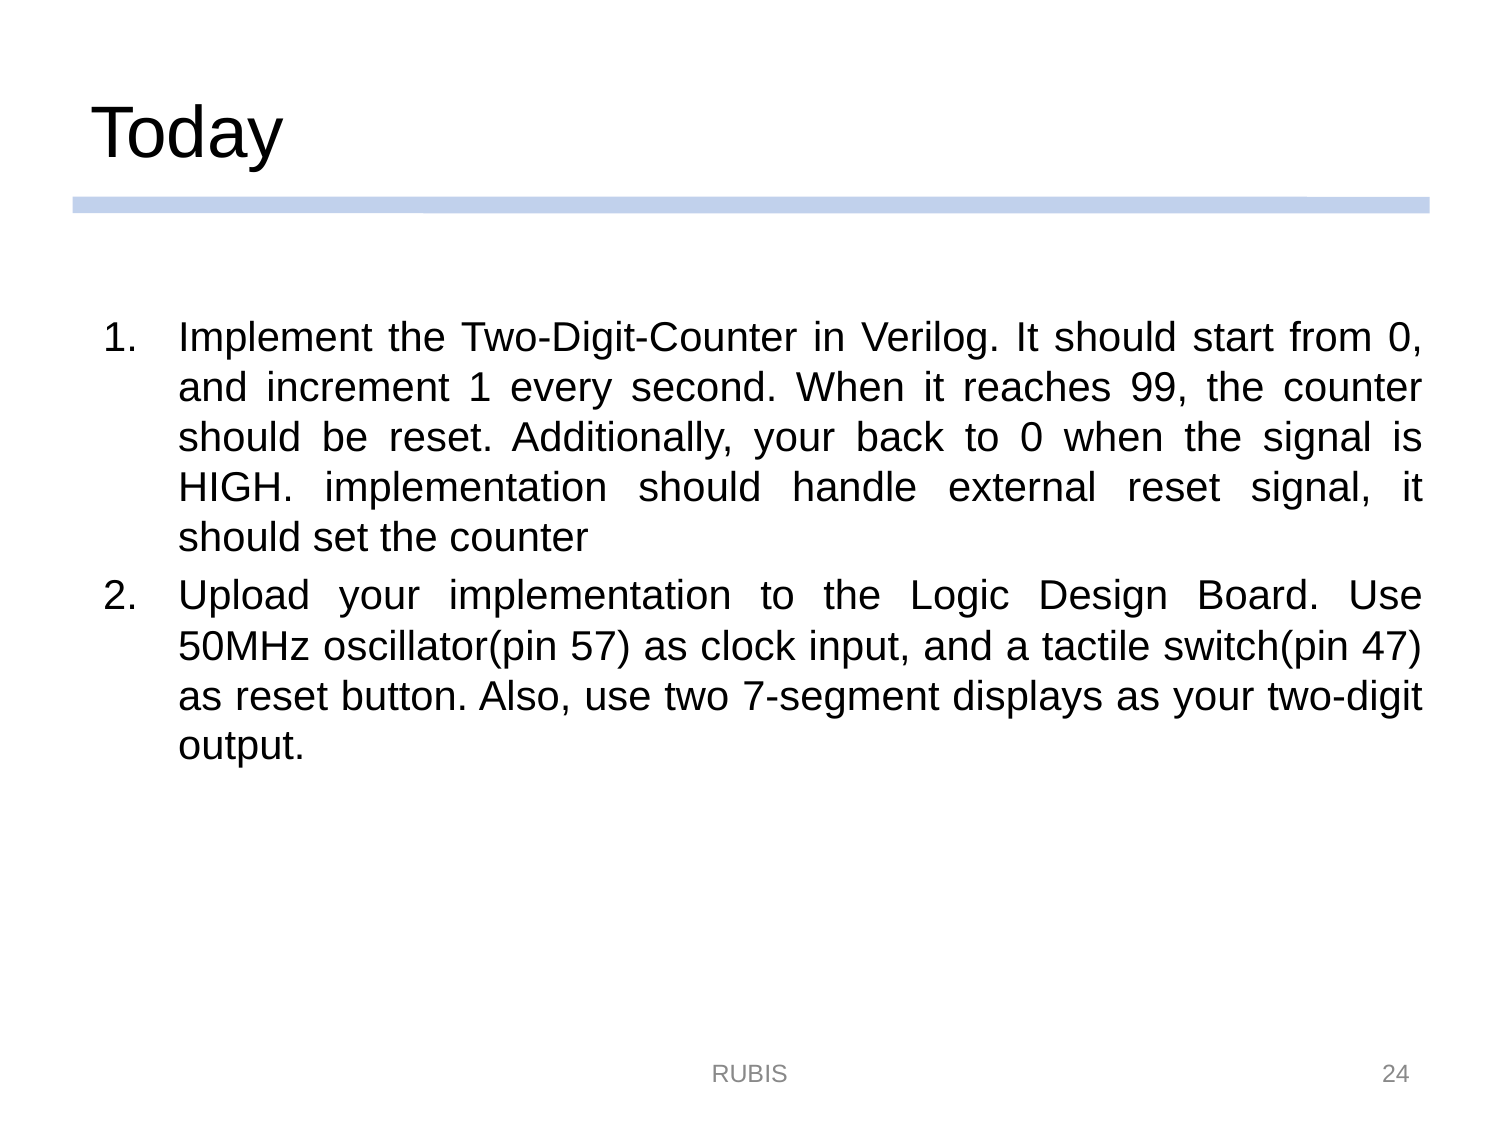

# Today
Implement the Two-Digit-Counter in Verilog. It should start from 0, and increment 1 every second. When it reaches 99, the counter should be reset. Additionally, your back to 0 when the signal is HIGH. implementation should handle external reset signal, it should set the counter
Upload your implementation to the Logic Design Board. Use 50MHz oscillator(pin 57) as clock input, and a tactile switch(pin 47) as reset button. Also, use two 7-segment displays as your two-digit output.

RUBIS
24